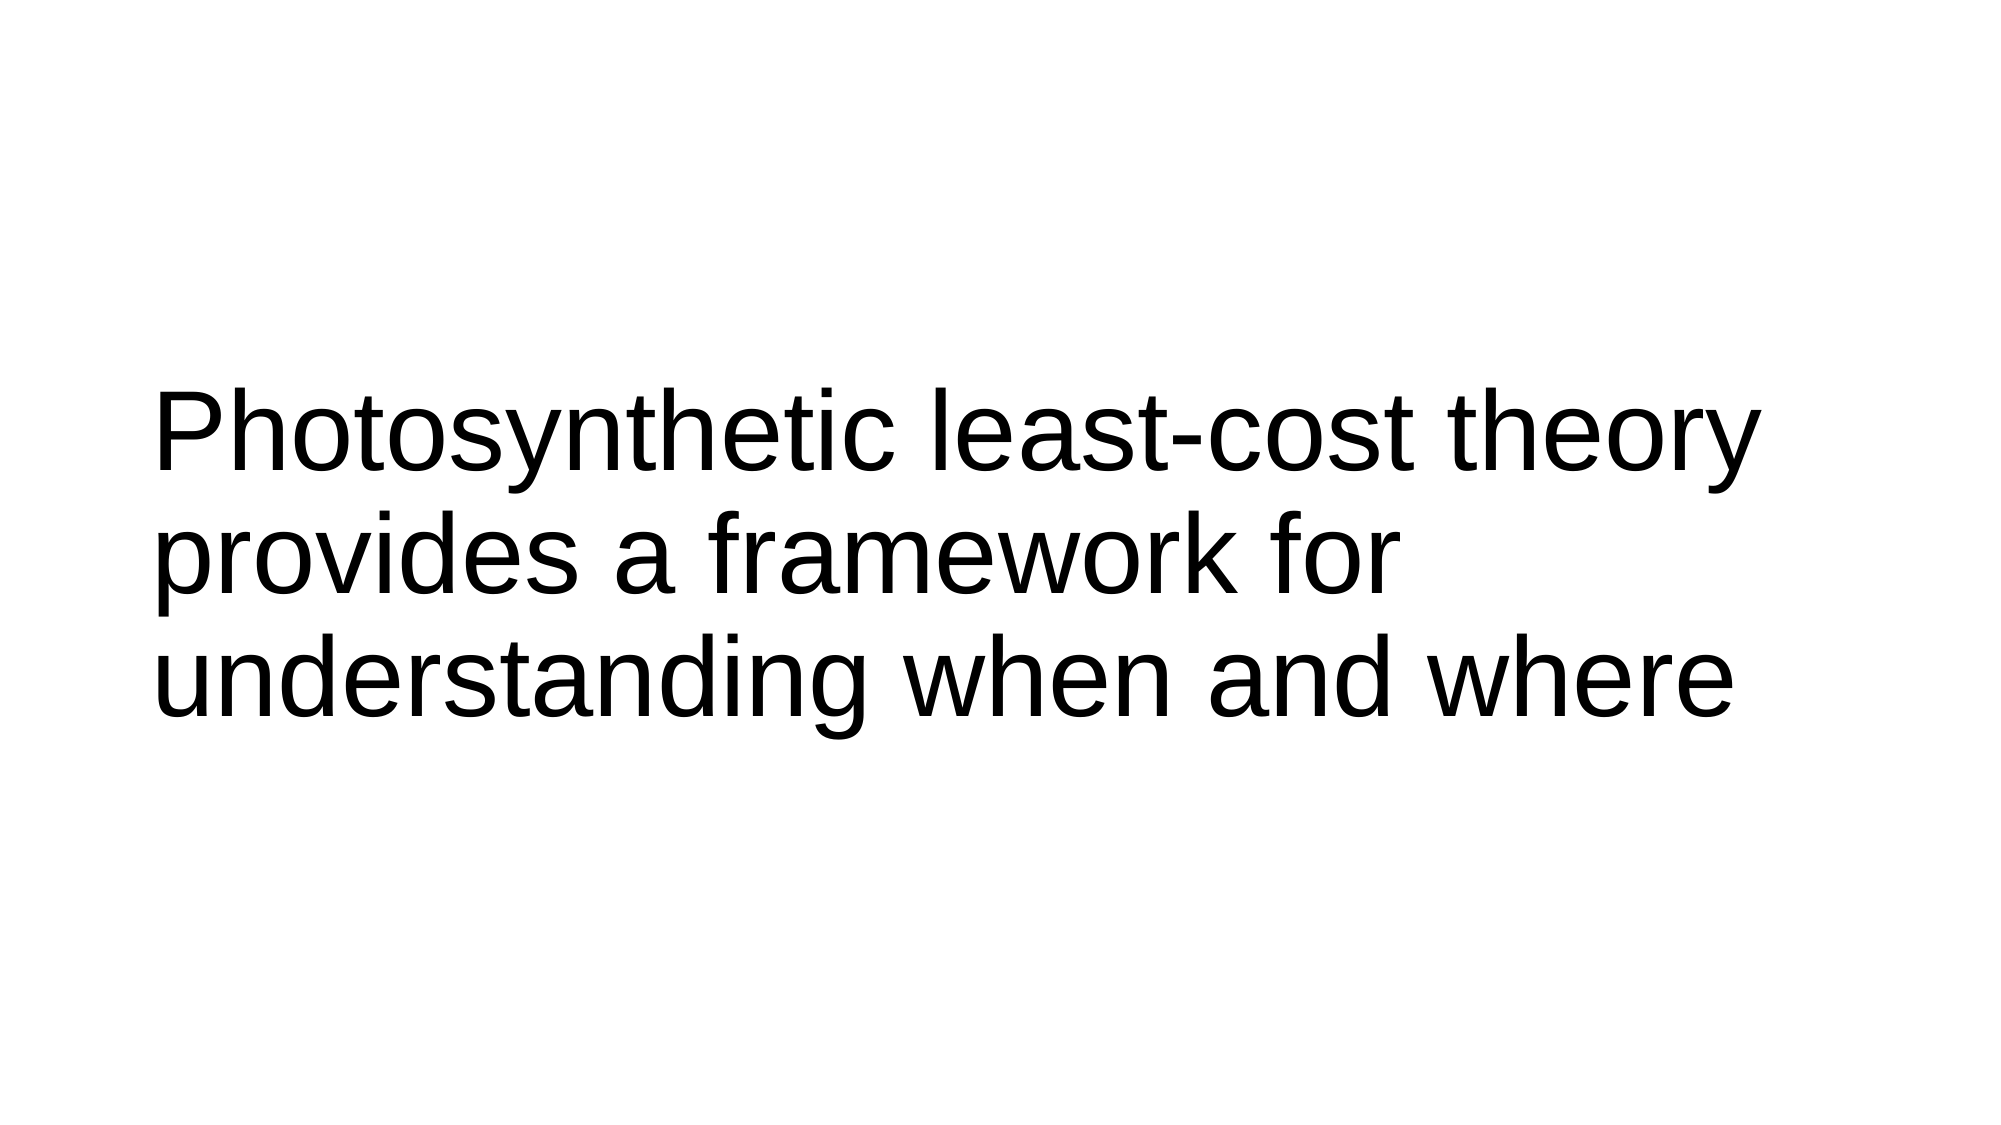

# Photosynthetic least-cost theory provides a framework for understanding when and where